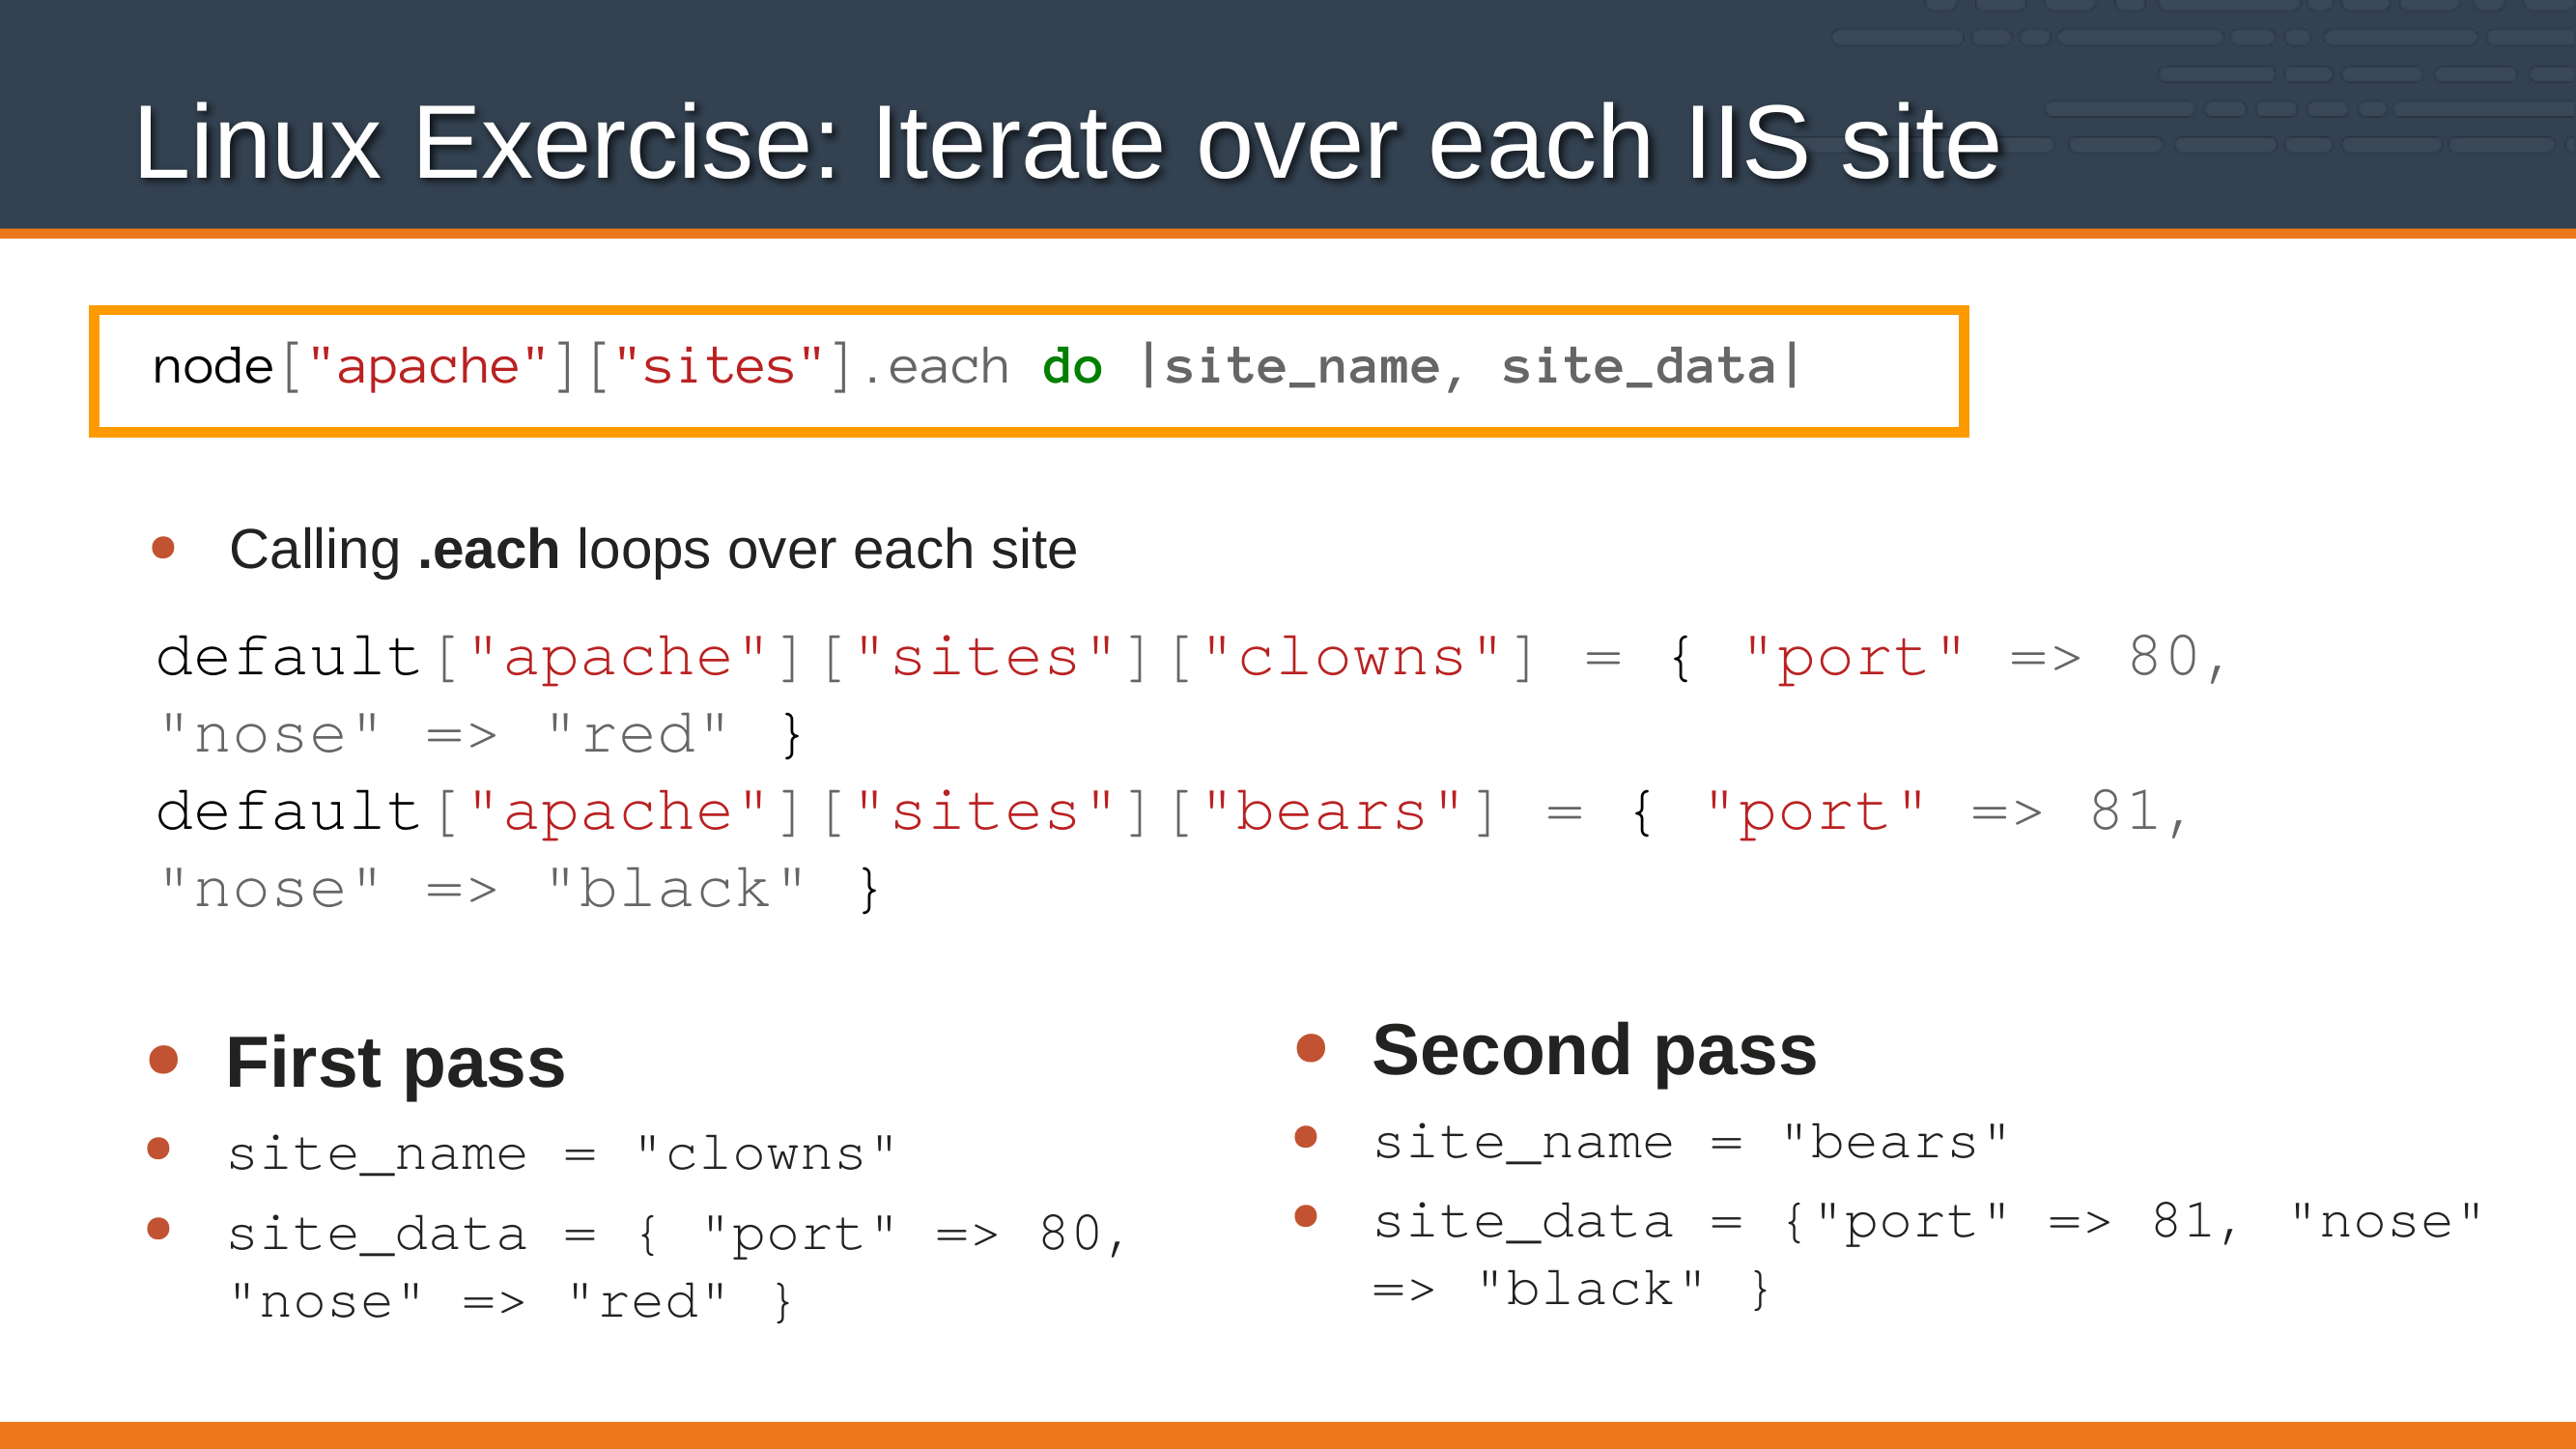

# Linux Exercise: Iterate over each IIS site

node["apache"]["sites"].each do |site_name, site_data|
Calling .each loops over each site
default["apache"]["sites"]["clowns"] = { "port" => 80, "nose" => "red" }
default["apache"]["sites"]["bears"] = { "port" => 81, "nose" => "black" }
Second pass
site_name = "bears"
site_data = {"port" => 81, "nose" => "black" }
First pass
site_name = "clowns"
site_data = { "port" => 80, "nose" => "red" }